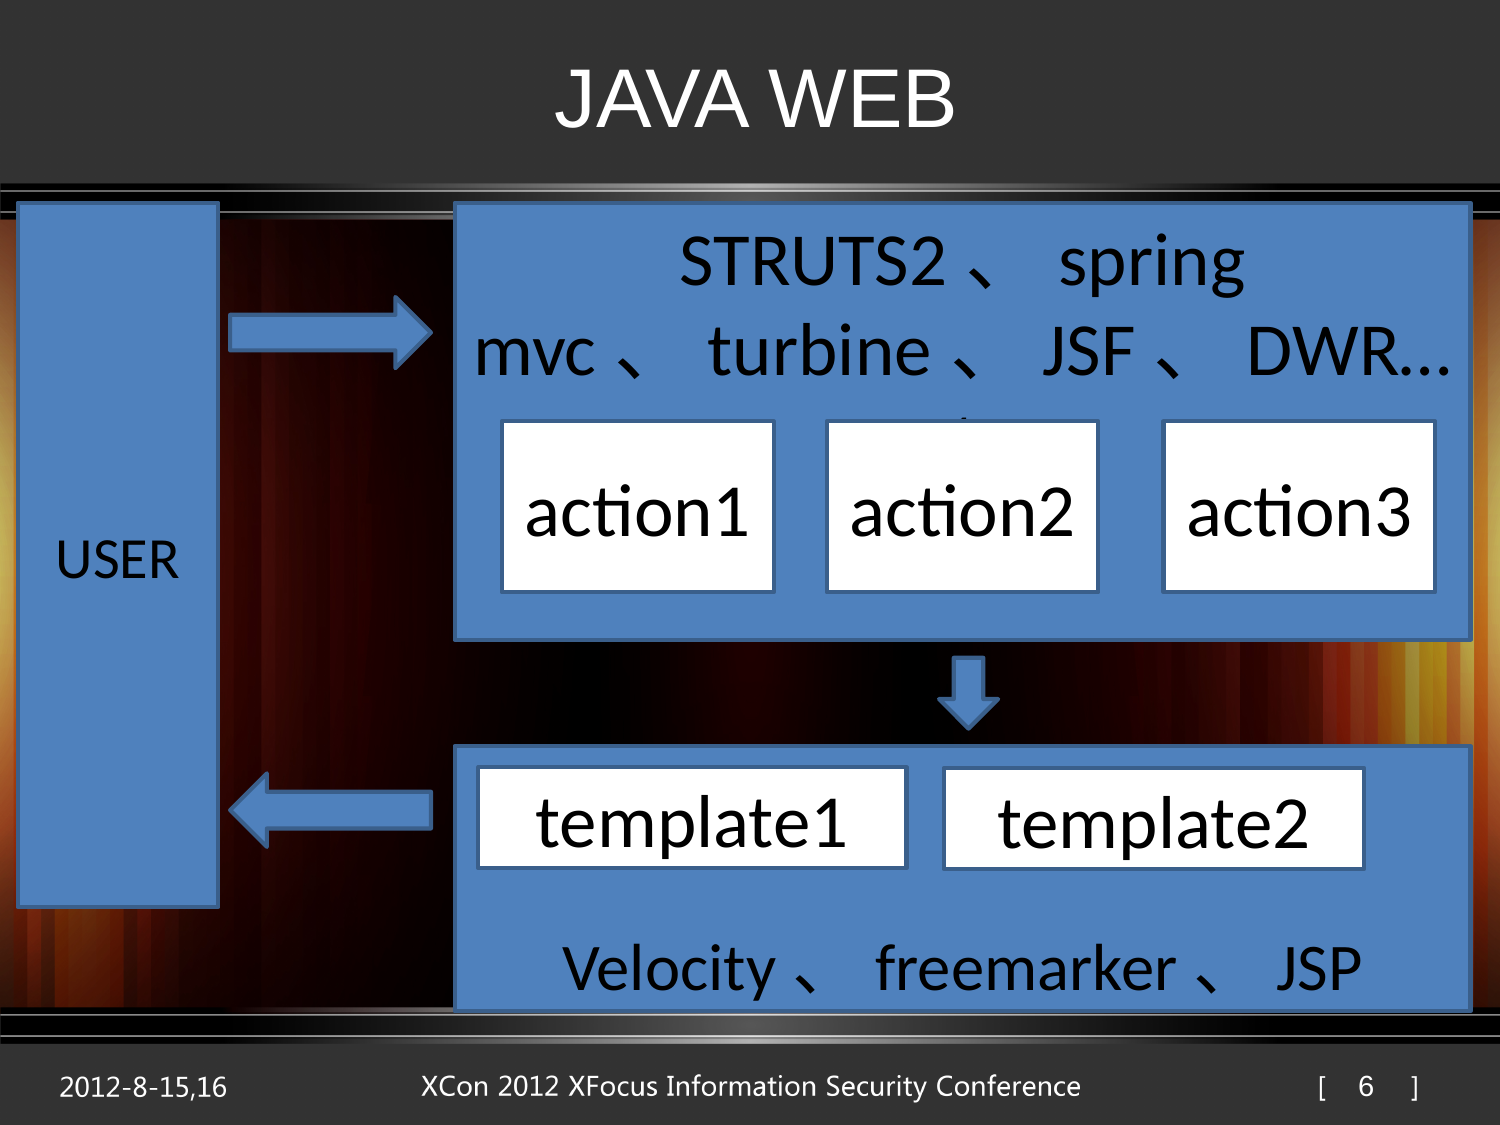

# JAVA WEB
USER
STRUTS2、spring mvc、turbine、JSF、DWR…etc

action1
action2
action3

Velocity、freemarker、JSP
template1
template2

6